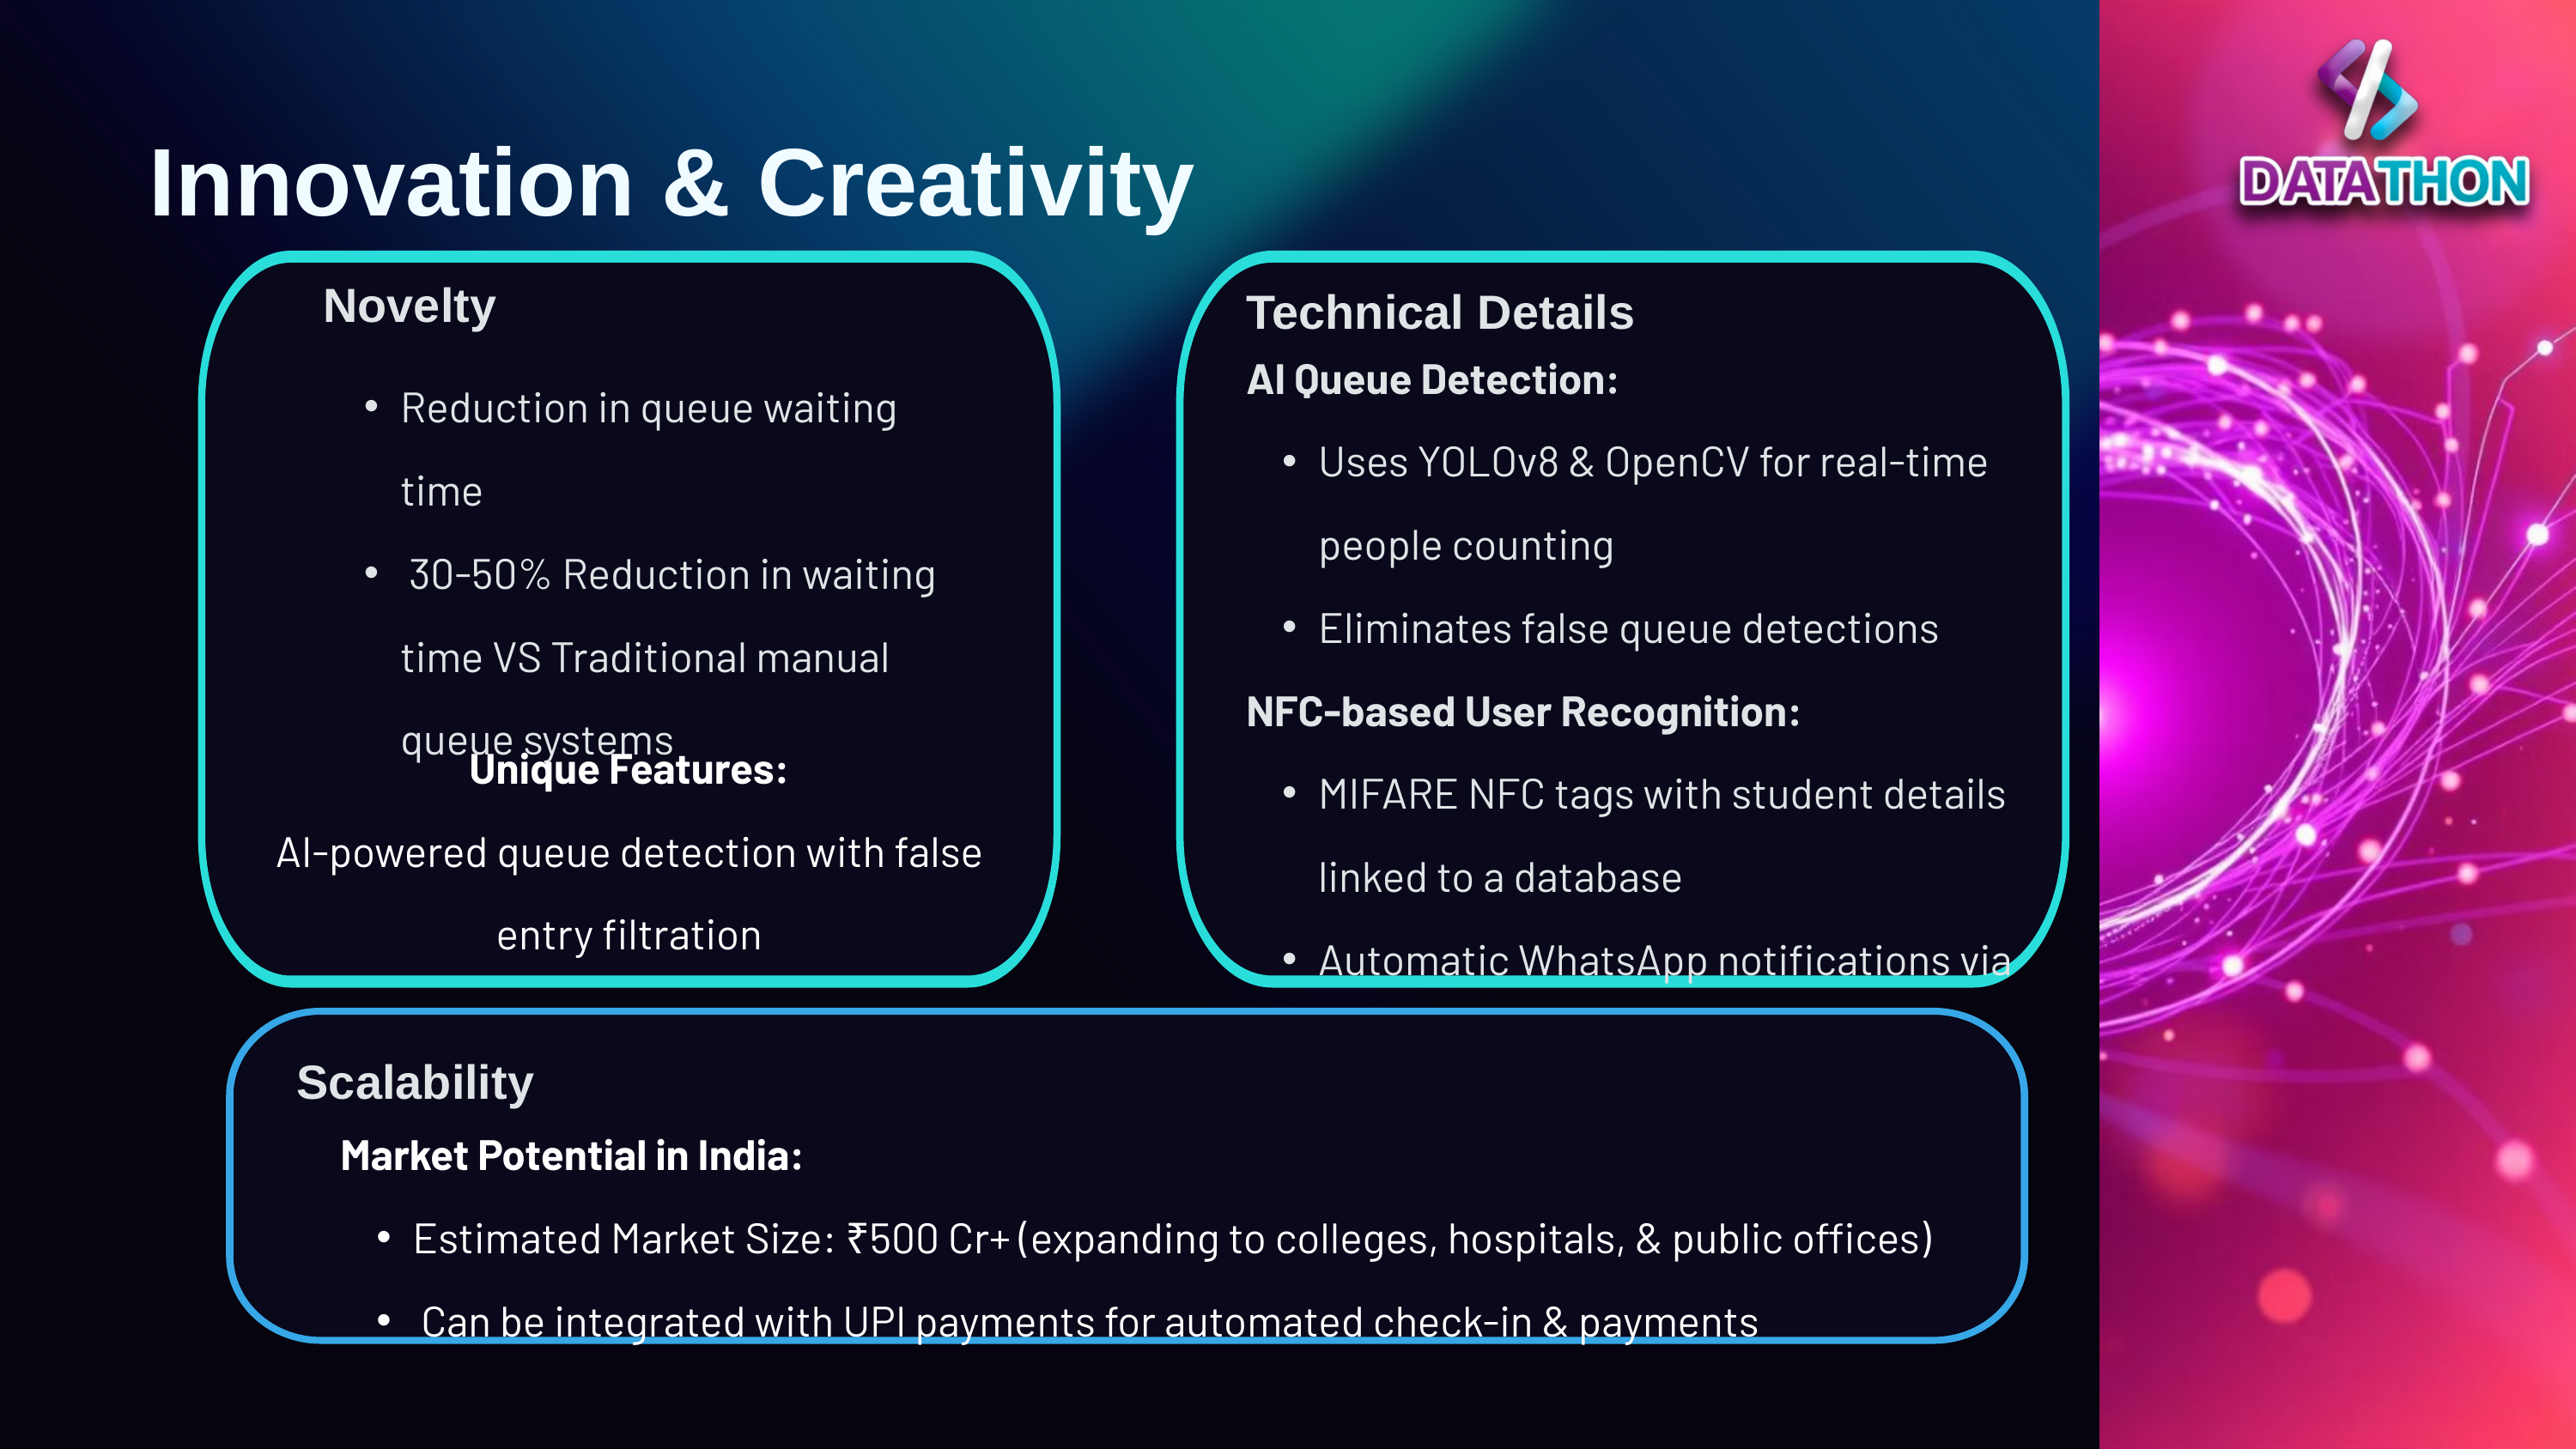

Innovation & Creativity

Novelty

Technical Details

AI Queue Detection:
Uses YOLOv8 & OpenCV for real-time people counting
Eliminates false queue detections
NFC-based User Recognition:
MIFARE NFC tags with student details linked to a database
Automatic WhatsApp notifications via Twilio API

Reduction in queue waiting time
 30-50% Reduction in waiting time VS Traditional manual queue systems
Unique Features:
AI-powered queue detection with false entry filtration

Scalability
Market Potential in India:
Estimated Market Size: ₹500 Cr+ (expanding to colleges, hospitals, & public offices)
 Can be integrated with UPI payments for automated check-in & payments